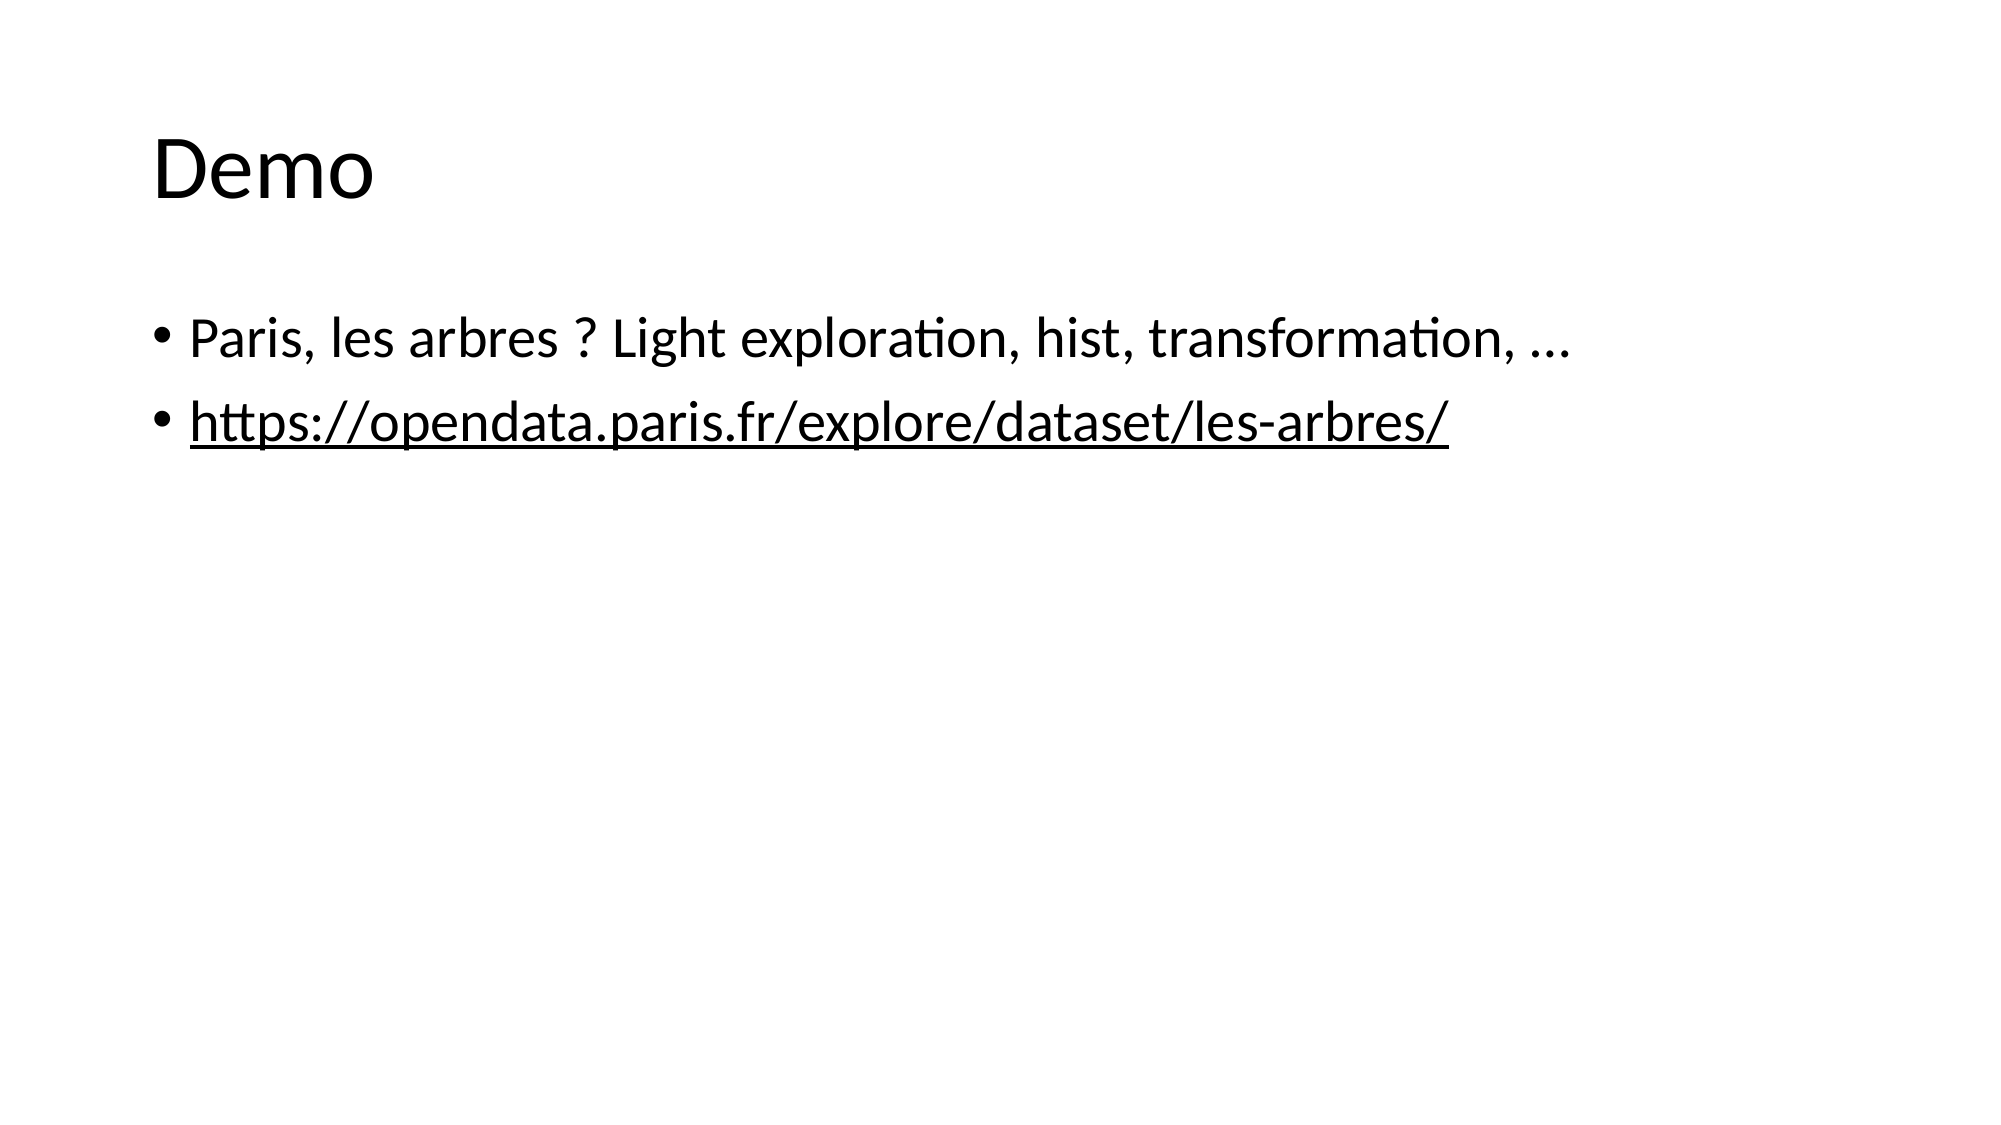

# Demo
Paris, les arbres ? Light exploration, hist, transformation, …
https://opendata.paris.fr/explore/dataset/les-arbres/